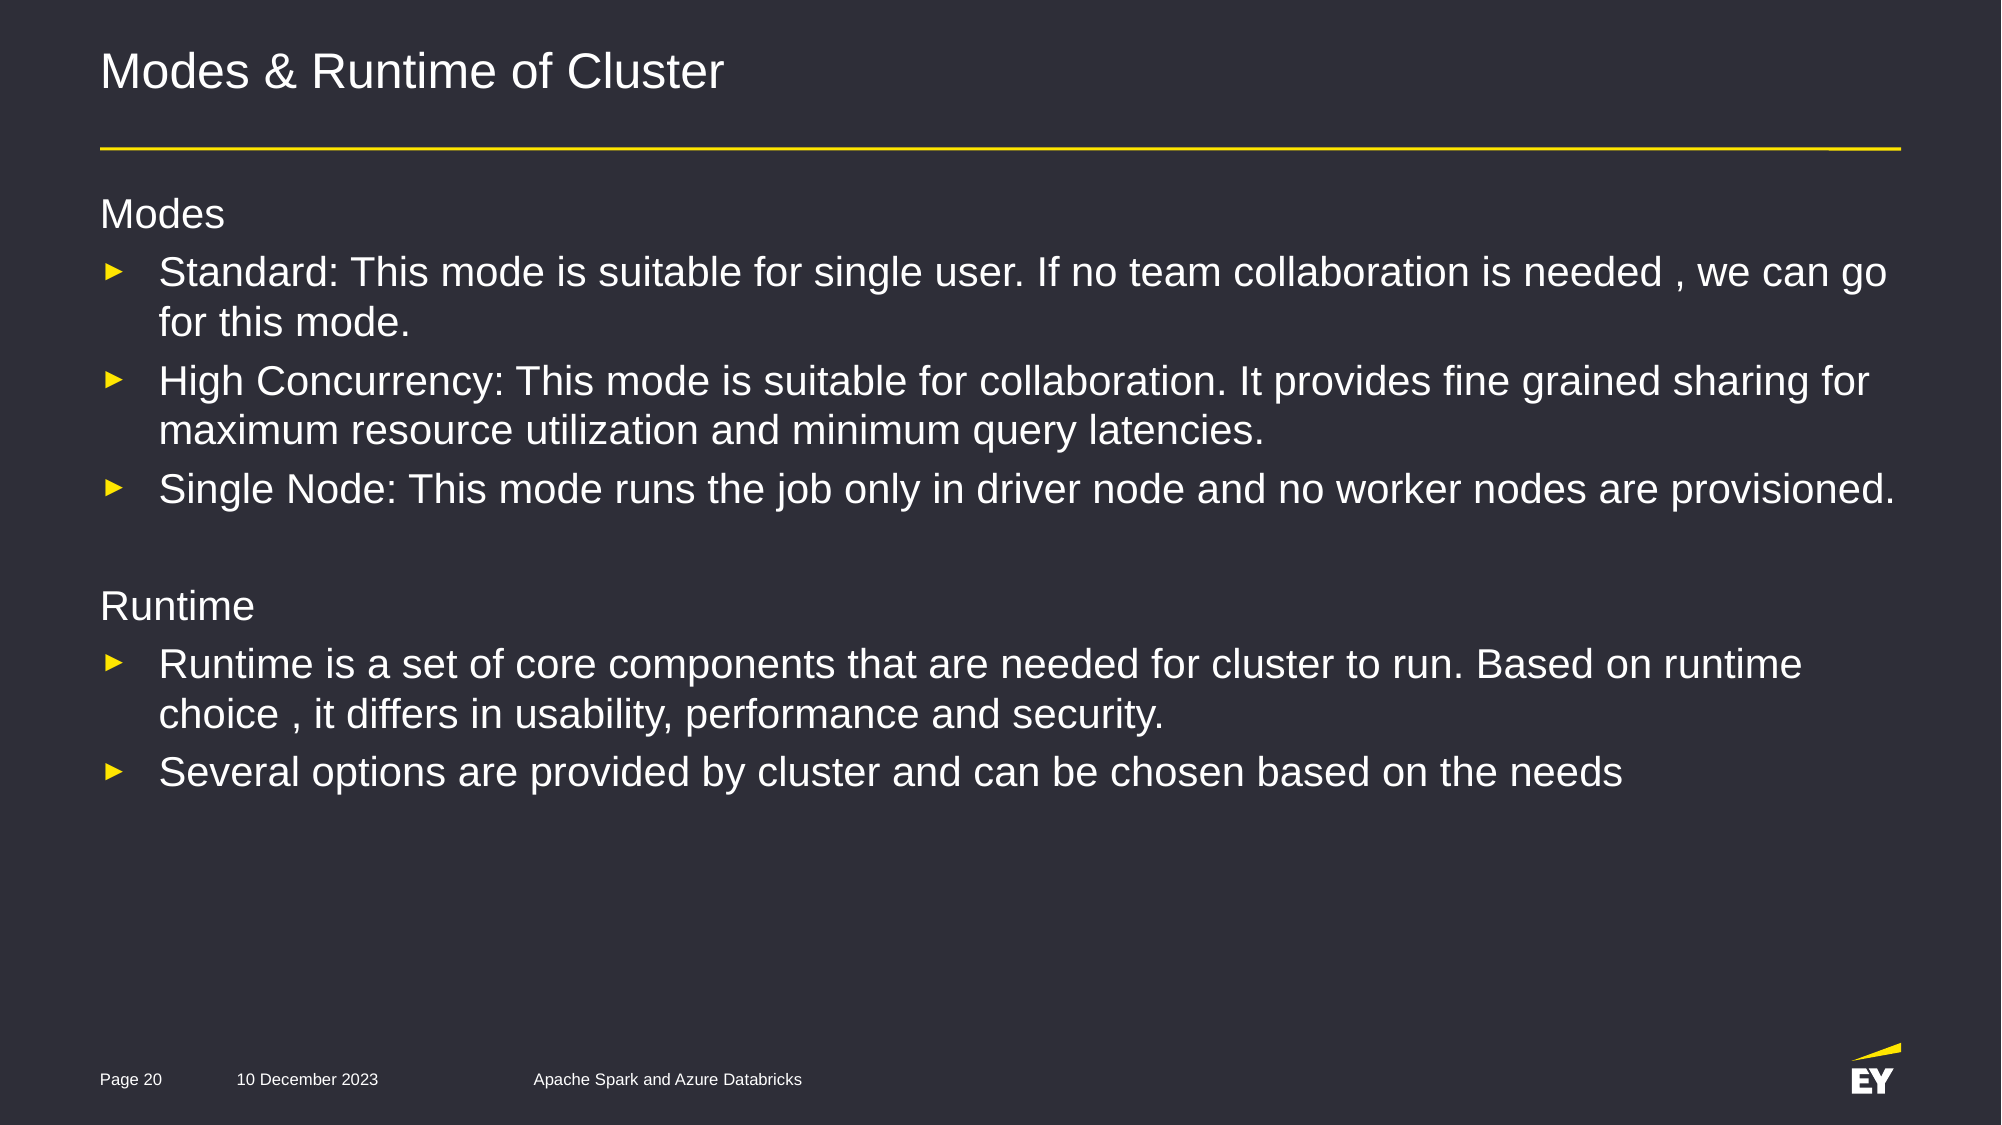

# Modes & Runtime of Cluster
Modes
Standard: This mode is suitable for single user. If no team collaboration is needed , we can go for this mode.
High Concurrency: This mode is suitable for collaboration. It provides fine grained sharing for maximum resource utilization and minimum query latencies.
Single Node: This mode runs the job only in driver node and no worker nodes are provisioned.

Runtime
Runtime is a set of core components that are needed for cluster to run. Based on runtime choice , it differs in usability, performance and security.
Several options are provided by cluster and can be chosen based on the needs